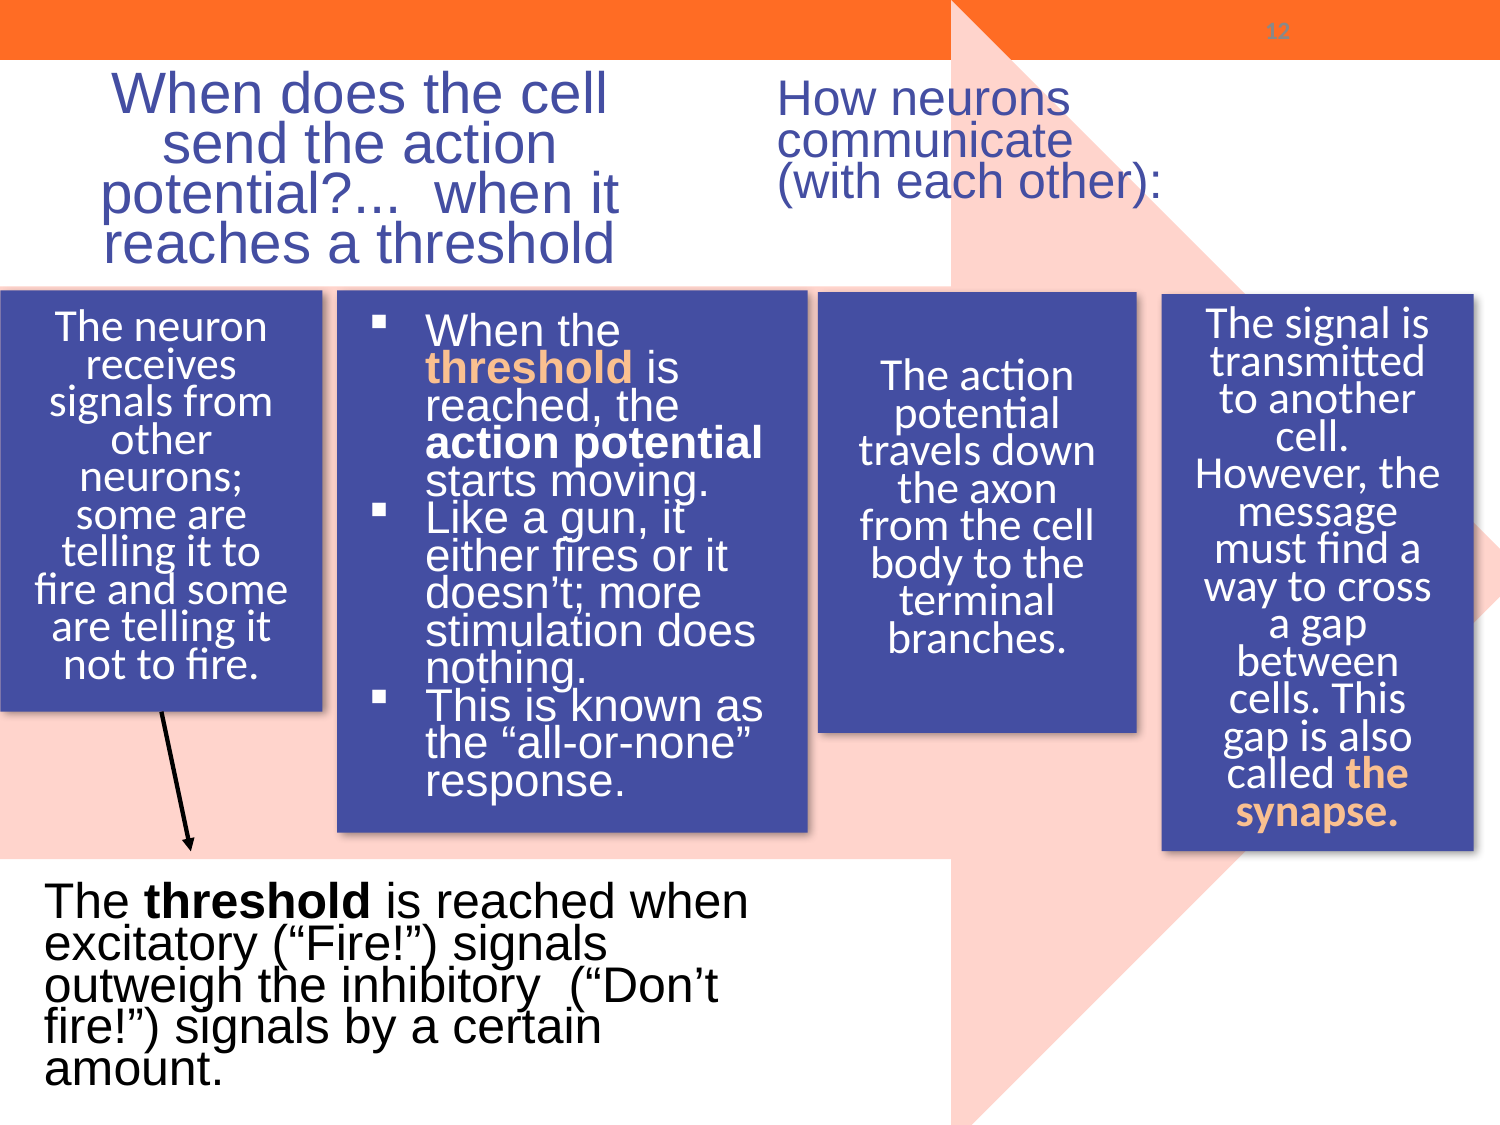

12
When does the cell send the action potential?...  when it reaches a threshold
How neurons communicate
(with each other):
The neuron receives signals from other neurons; some are telling it to fire and some are telling it not to fire.
When the threshold is reached, the action potential starts moving.
Like a gun, it either fires or it doesn’t; more stimulation does nothing.
This is known as the “all-or-none” response.
The action potential travels down the axon from the cell body to the terminal branches.
The signal is transmitted to another cell.  However, the message must find a way to cross a gap between cells. This gap is also called the synapse.
The threshold is reached when excitatory (“Fire!”) signals outweigh the inhibitory  (“Don’t fire!”) signals by a certain amount.